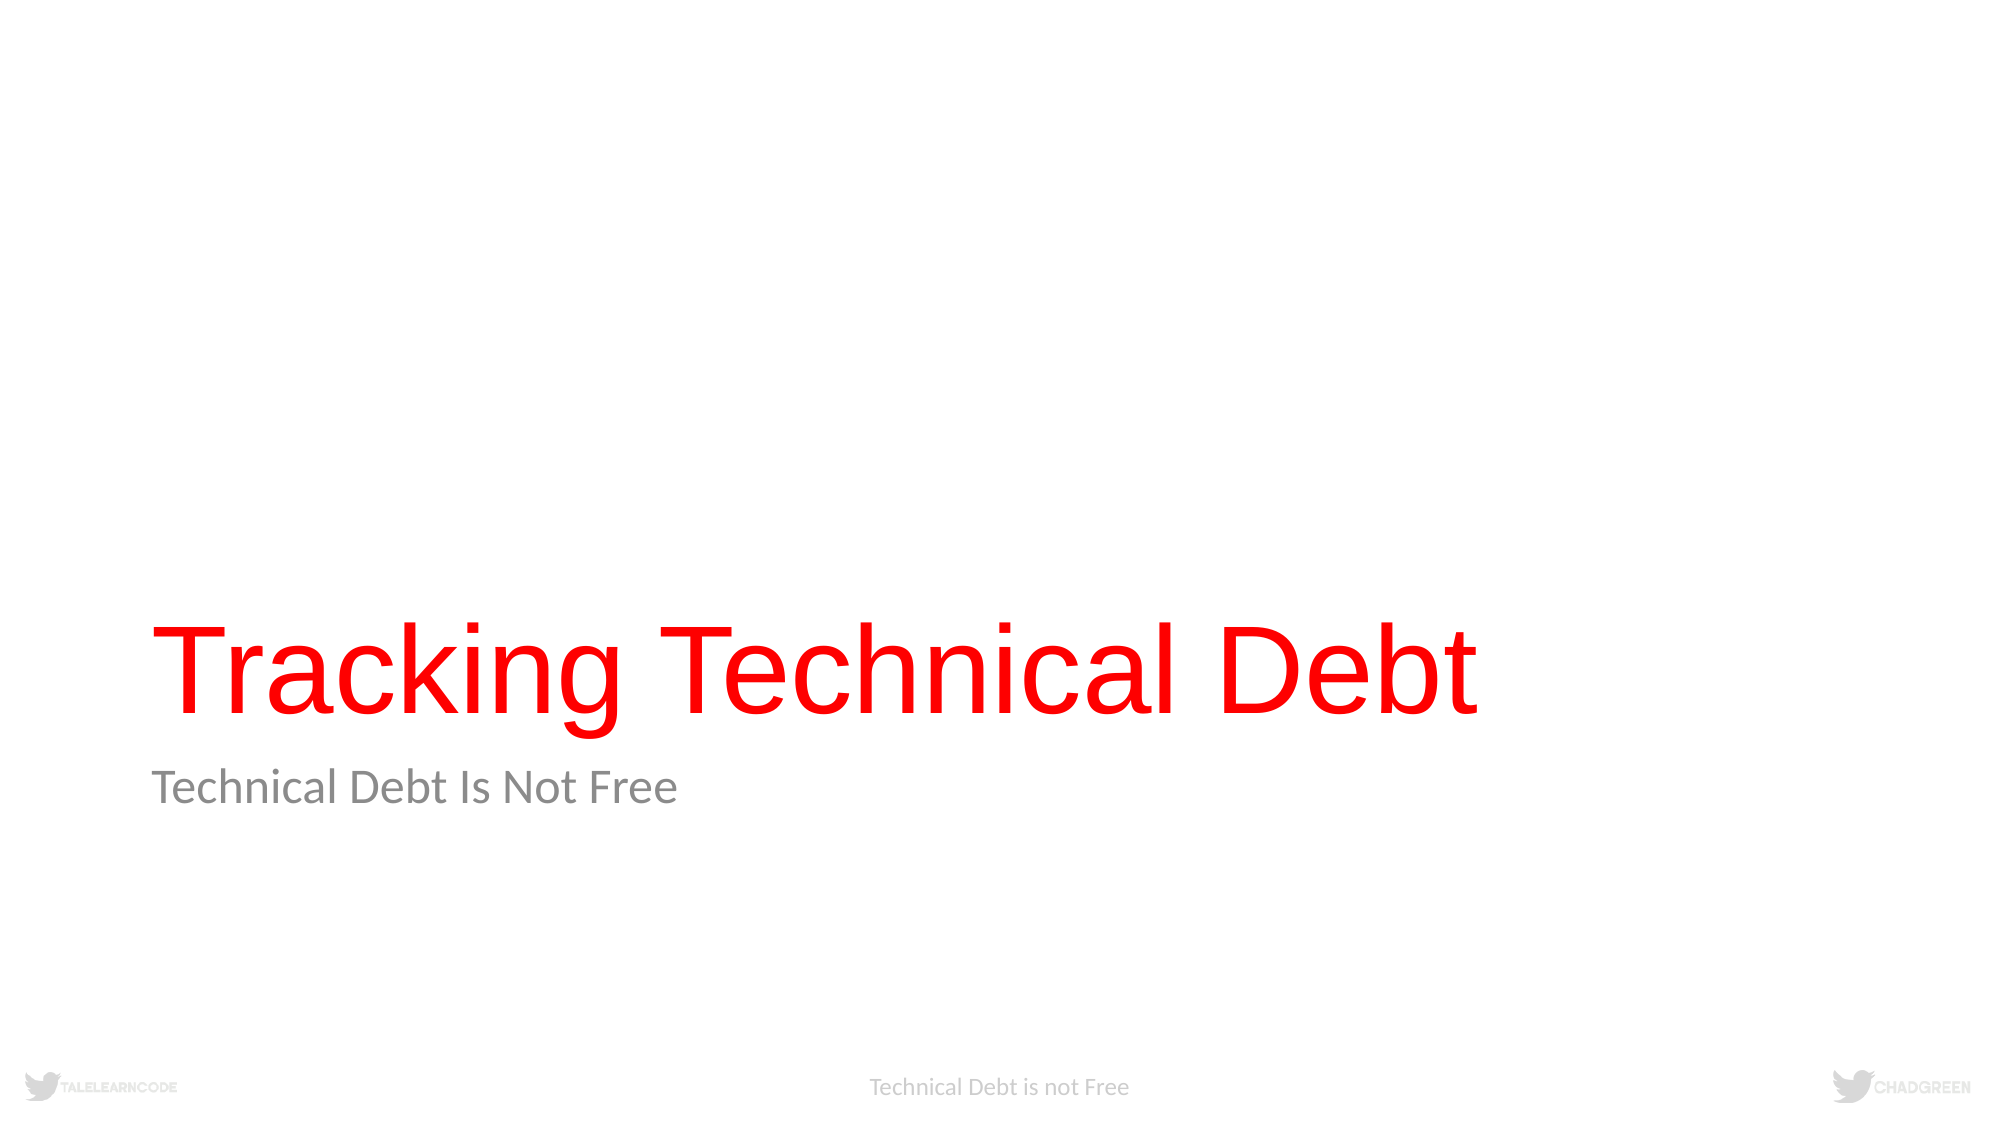

# Tracking Technical Debt
Technical Debt Is Not Free